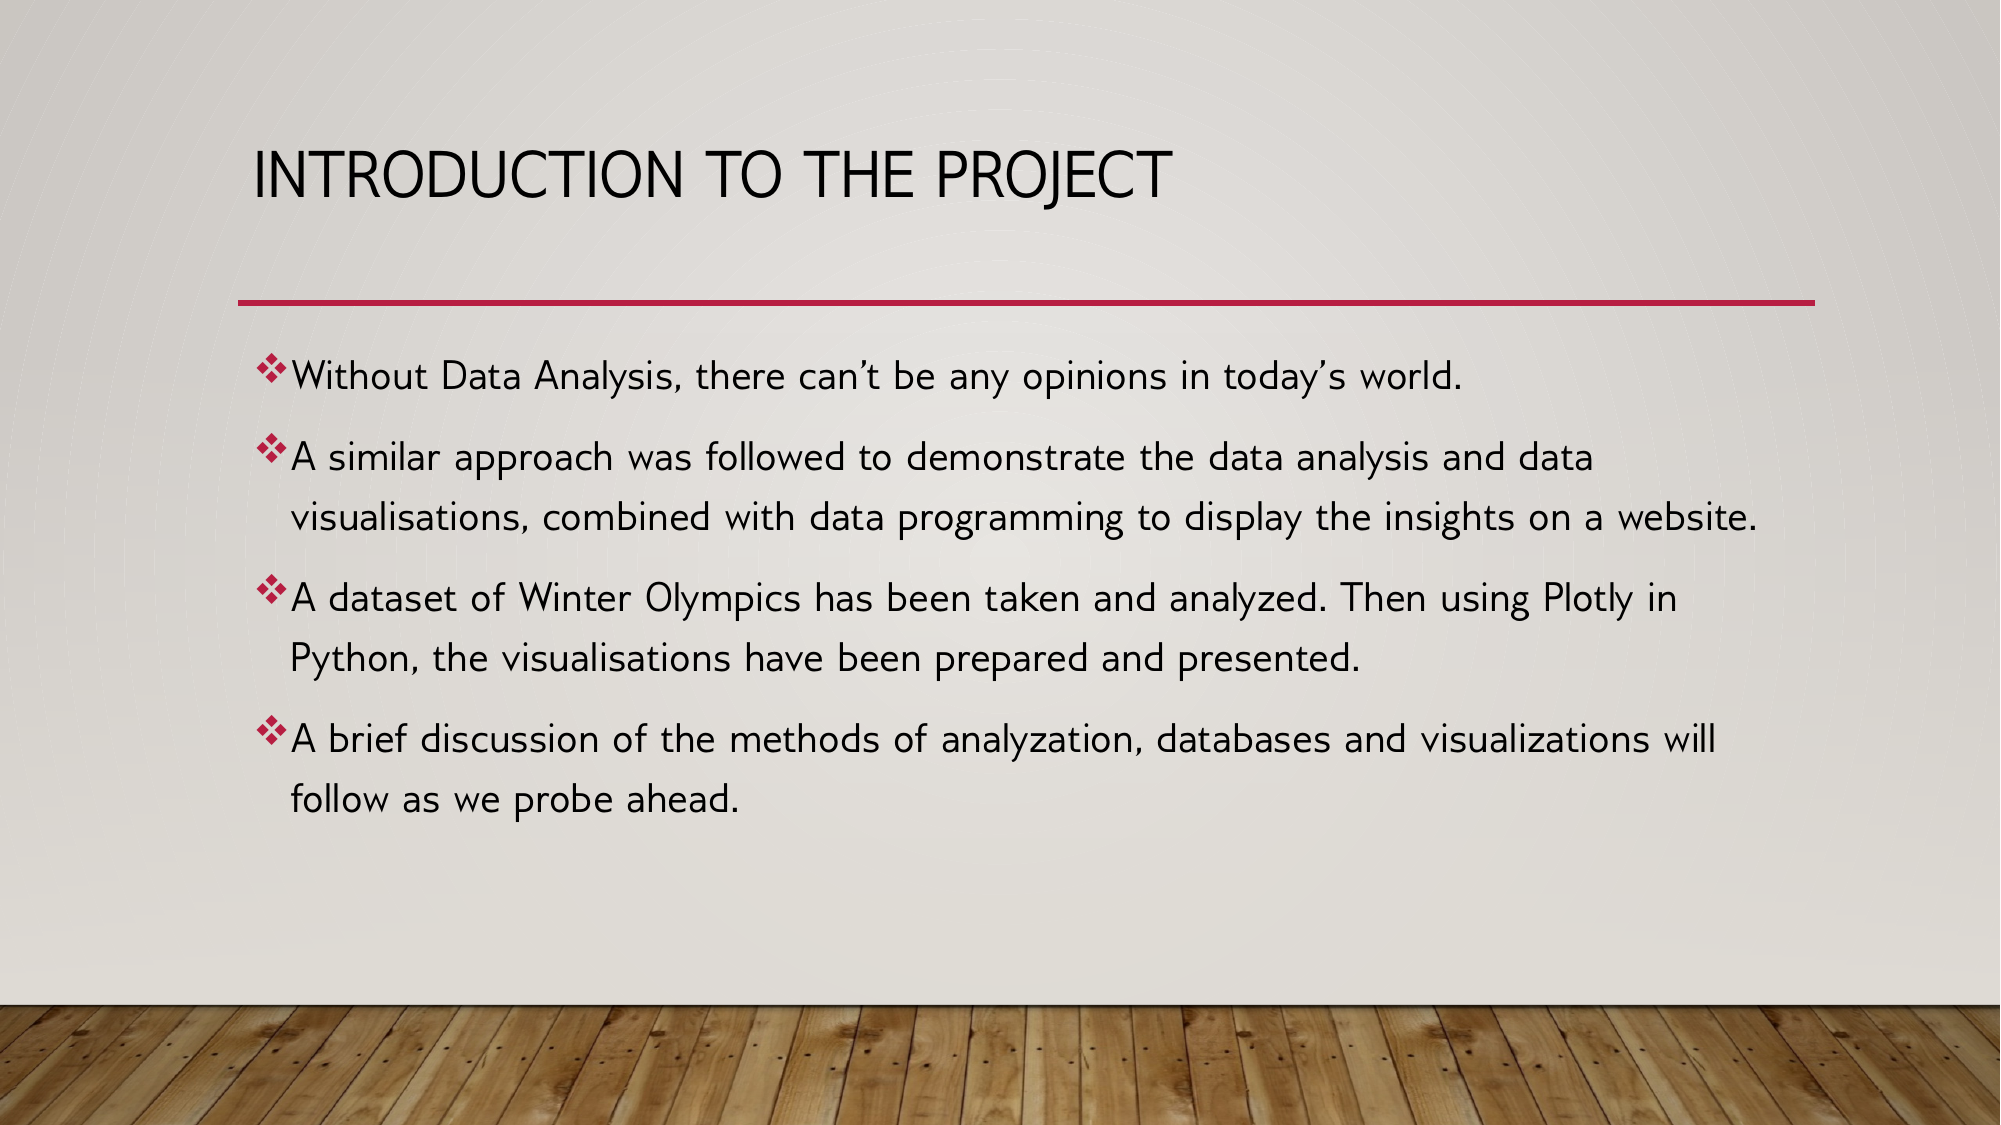

# Introduction to the project
Without Data Analysis, there can’t be any opinions in today’s world.
A similar approach was followed to demonstrate the data analysis and data visualisations, combined with data programming to display the insights on a website.
A dataset of Winter Olympics has been taken and analyzed. Then using Plotly in Python, the visualisations have been prepared and presented.
A brief discussion of the methods of analyzation, databases and visualizations will follow as we probe ahead.